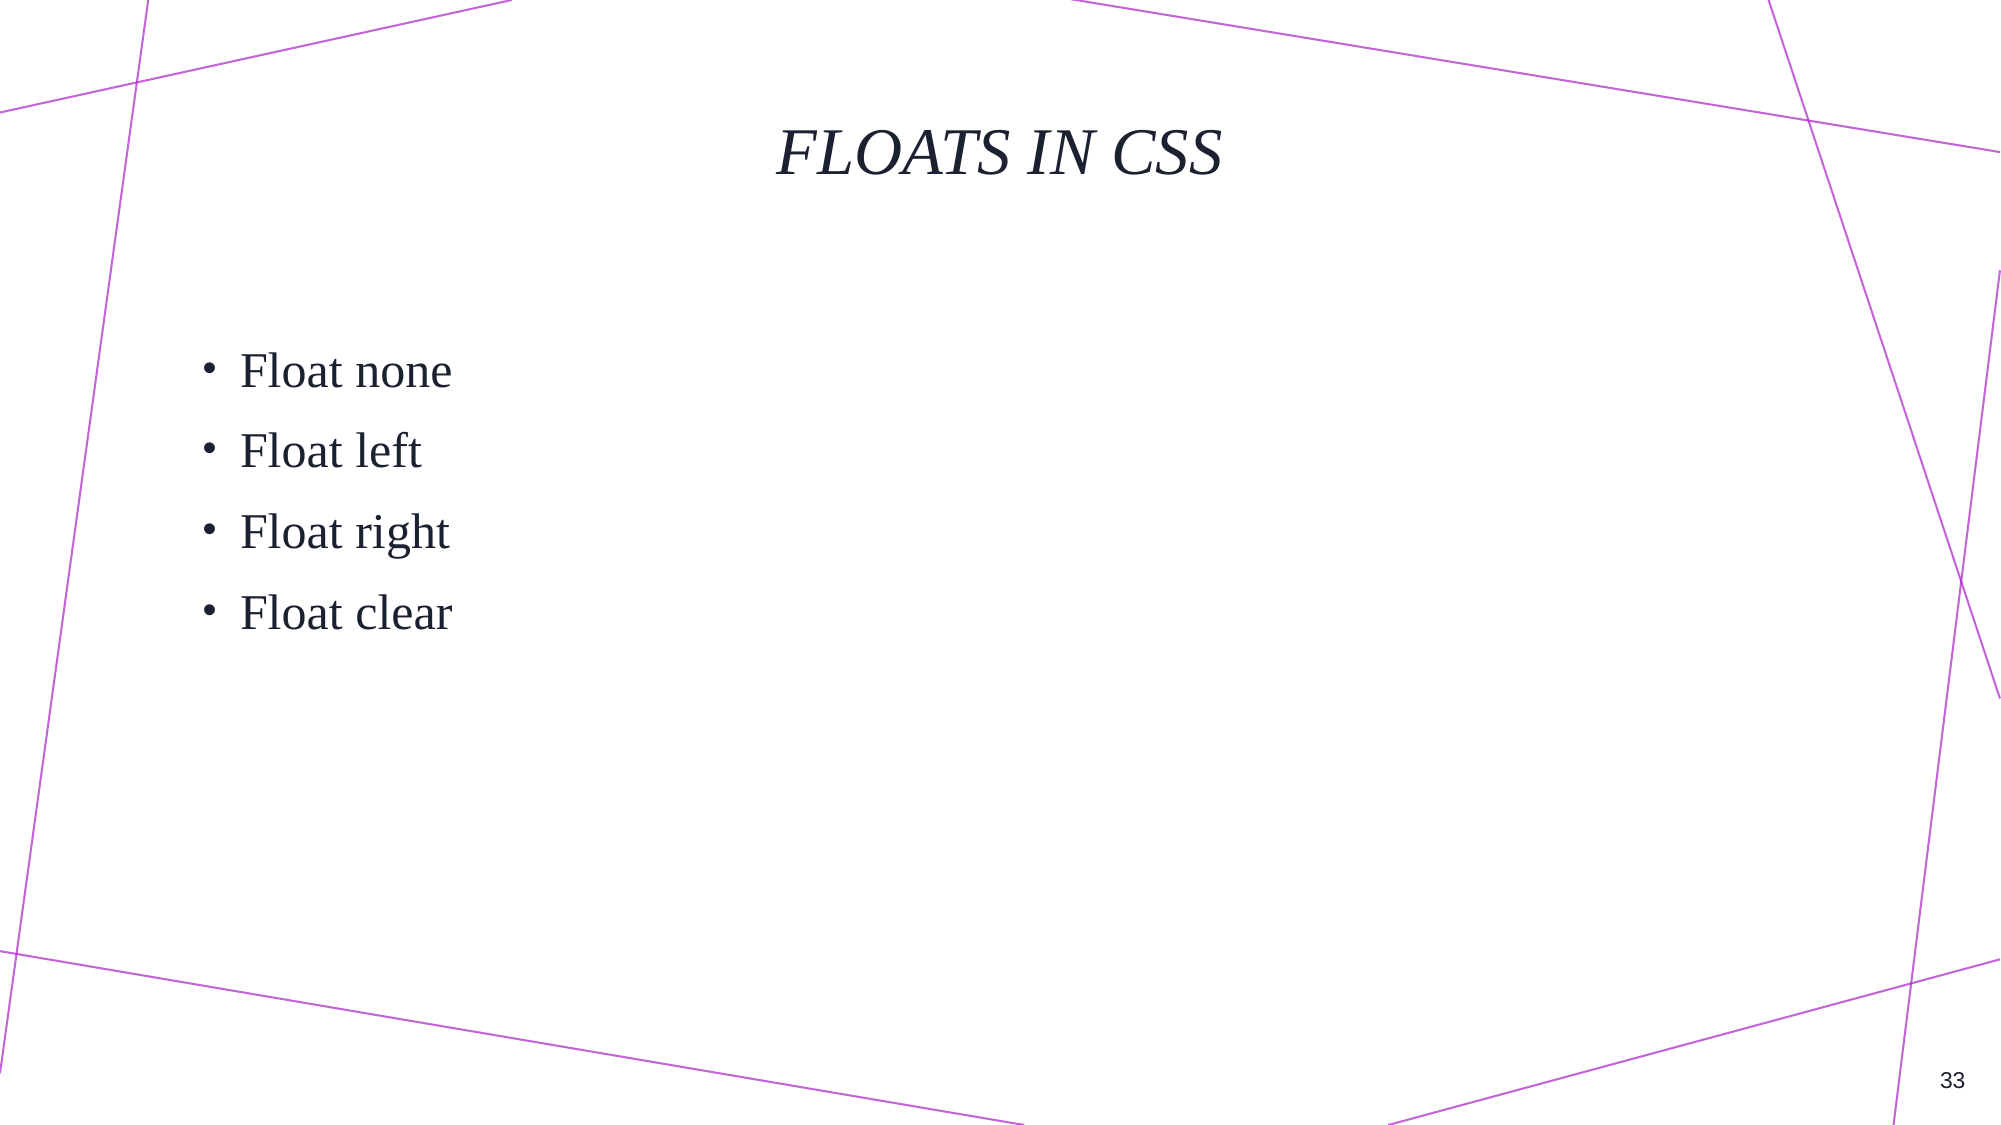

# Floats in Css
Float none
Float left
Float right
Float clear
33